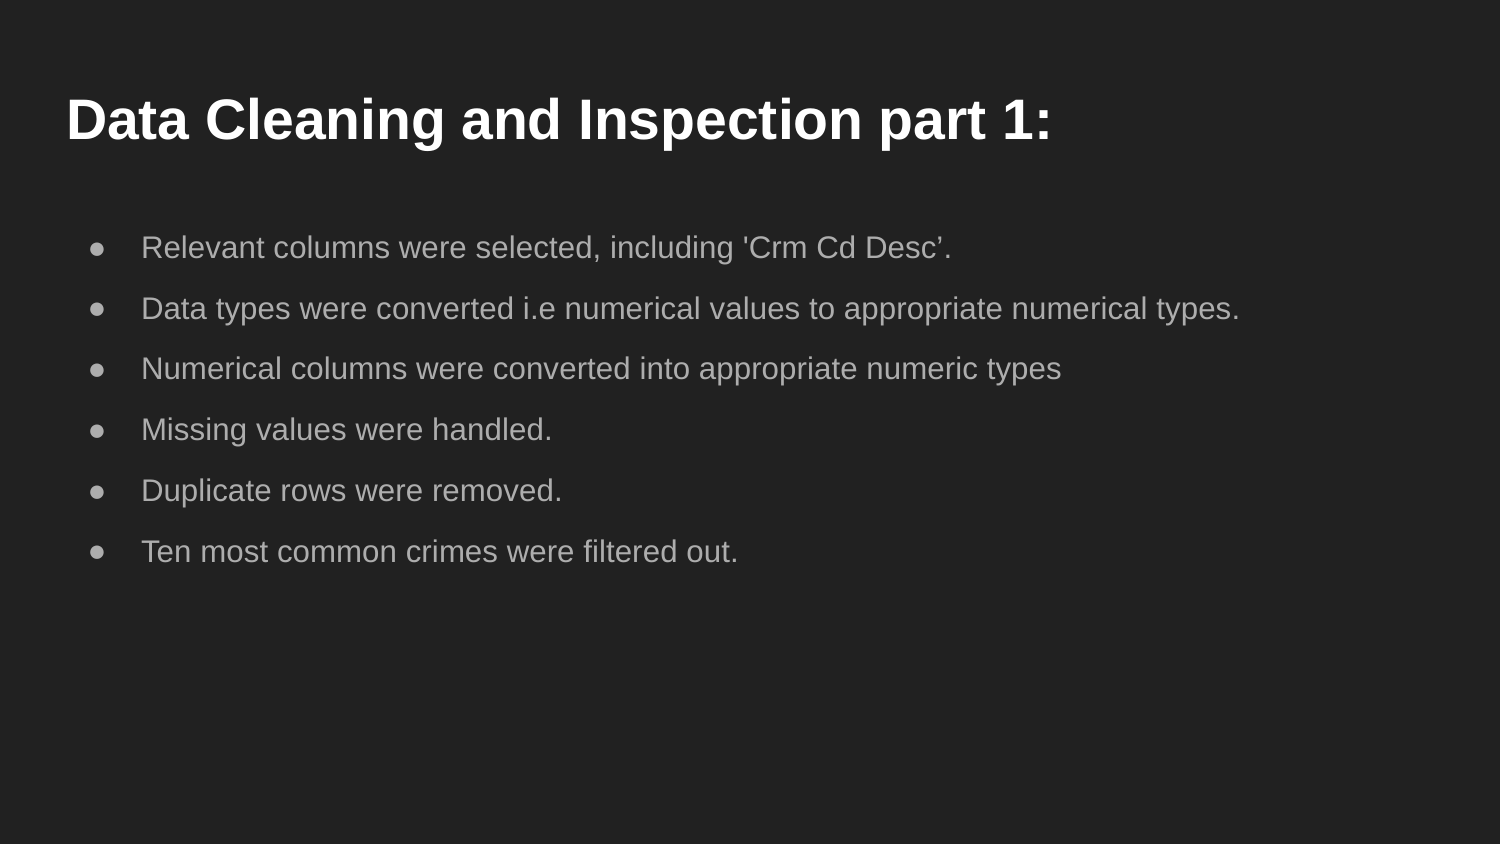

# Data Cleaning and Inspection part 1:
Relevant columns were selected, including 'Crm Cd Desc’.
Data types were converted i.e numerical values to appropriate numerical types.
Numerical columns were converted into appropriate numeric types
Missing values were handled.
Duplicate rows were removed.
Ten most common crimes were filtered out.